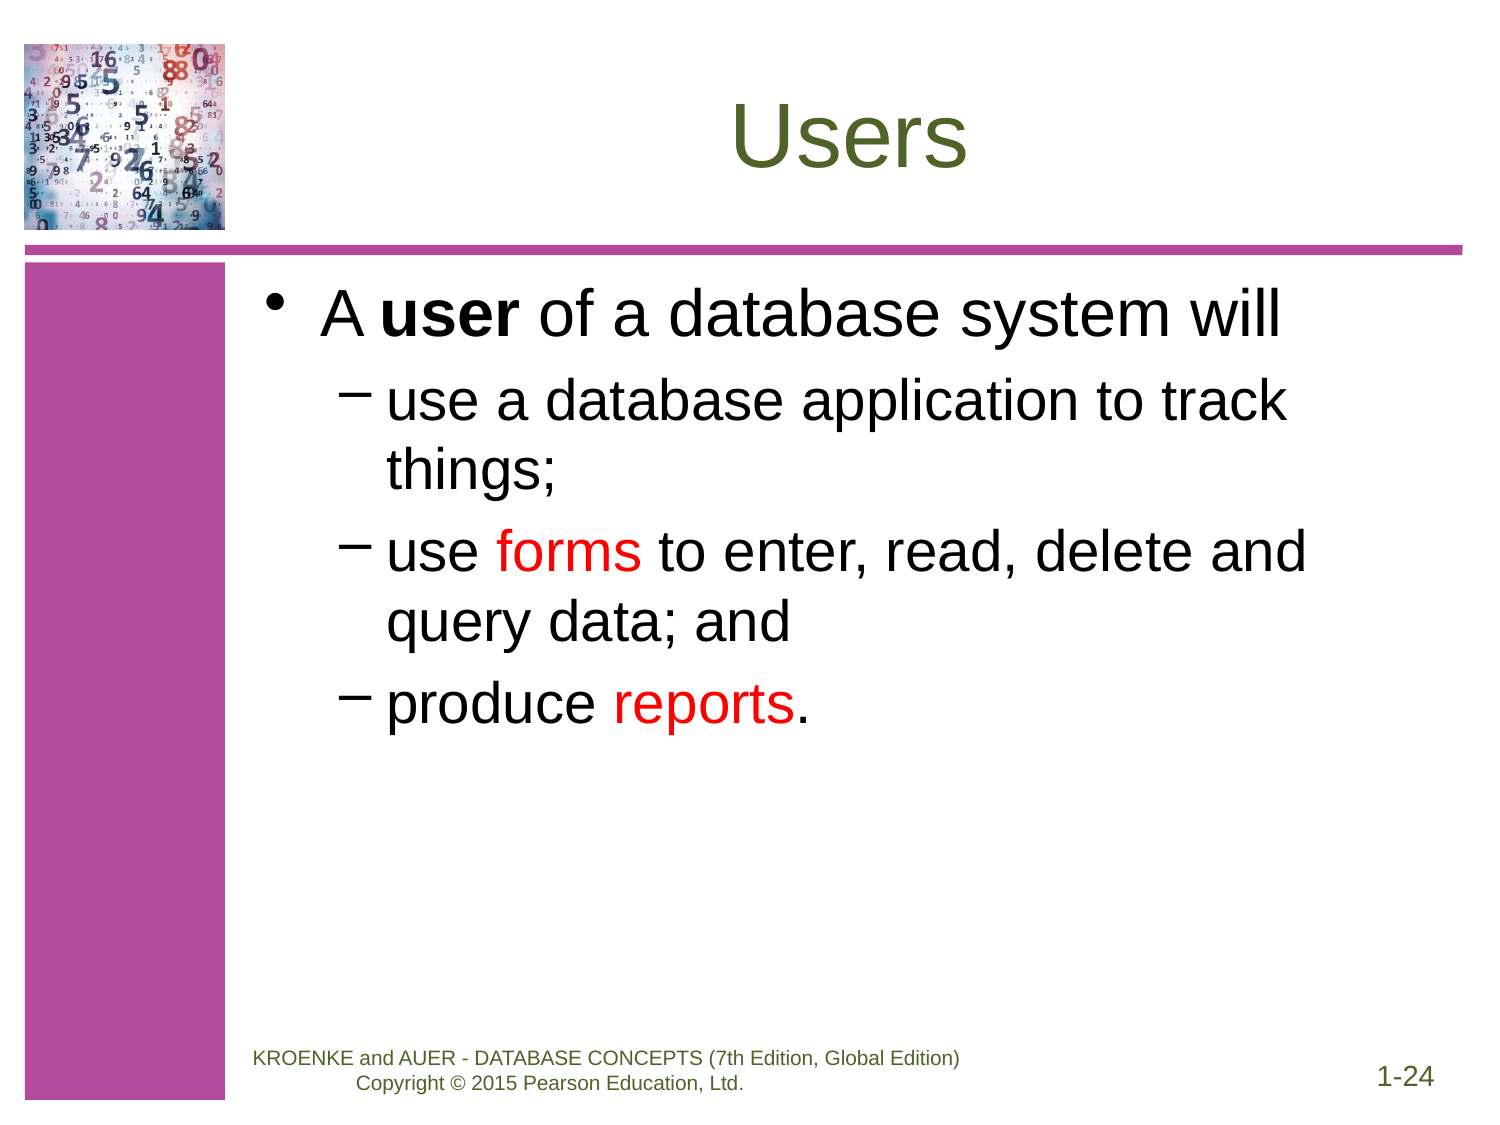

# Users
A user of a database system will
use a database application to track things;
use forms to enter, read, delete and query data; and
produce reports.
KROENKE and AUER - DATABASE CONCEPTS (7th Edition, Global Edition)                                      Copyright © 2015 Pearson Education, Ltd.
1-24